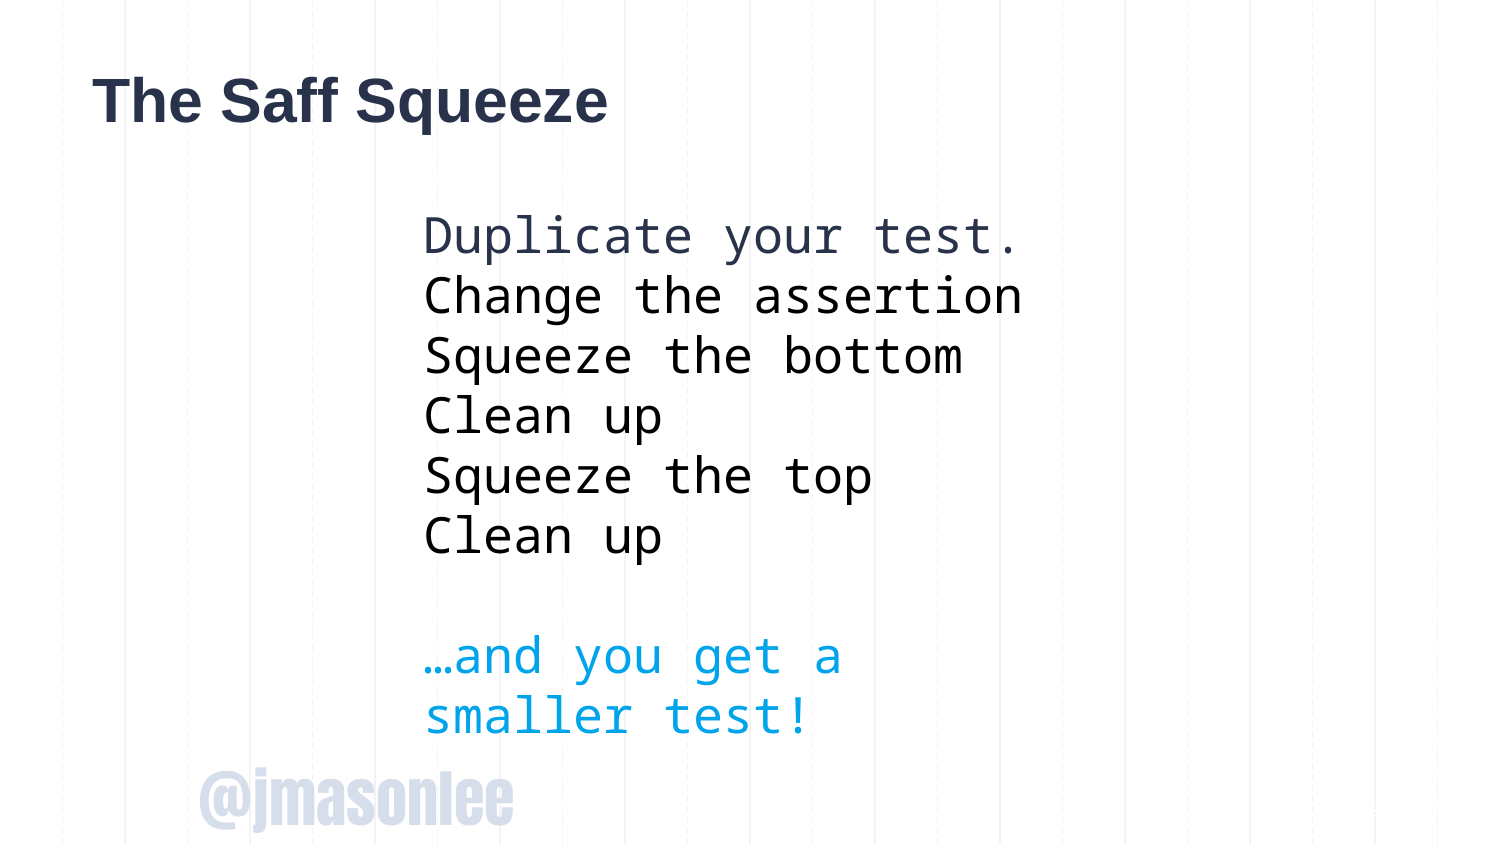

# The Saff Squeeze
Duplicate your test.
Change the assertion
Squeeze the bottom
Clean up
Squeeze the top
Clean up

…and you get a smaller test!
@jmasonlee
213